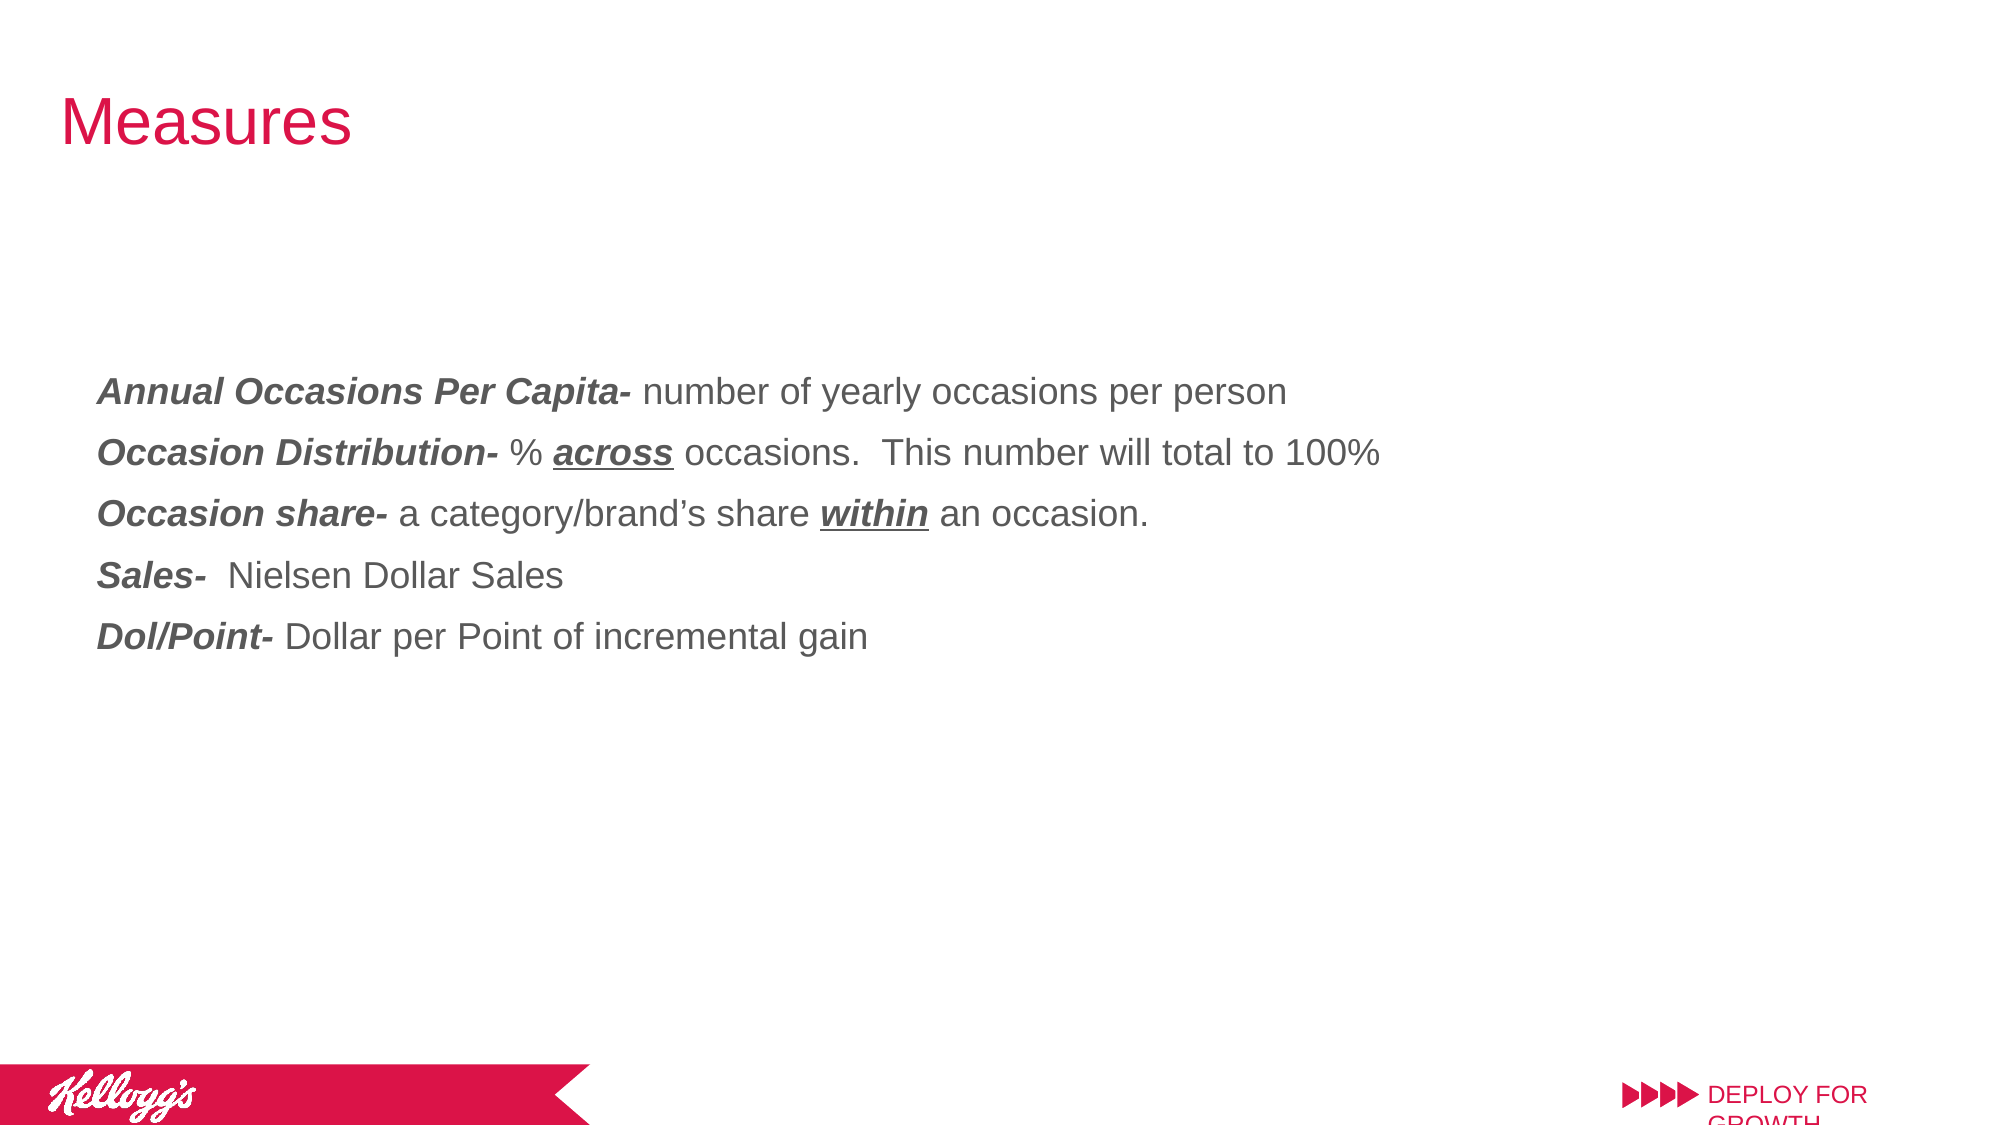

Measures

Annual Occasions Per Capita- number of yearly occasions per person
Occasion Distribution- % across occasions.  This number will total to 100%
Occasion share- a category/brand’s share within an occasion.
Sales-  Nielsen Dollar Sales
Dol/Point- Dollar per Point of incremental gain